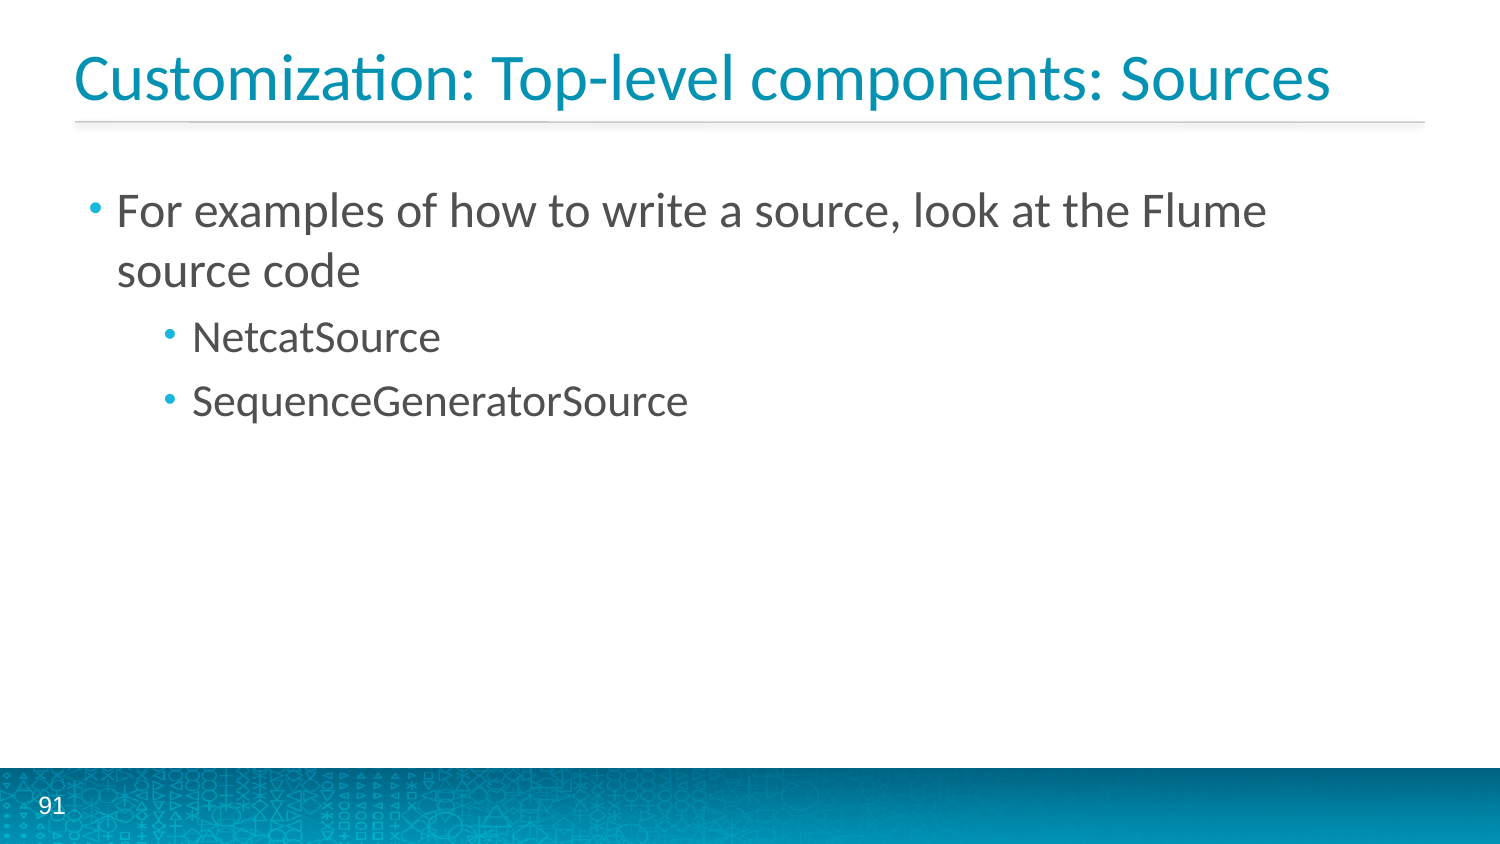

# Customization: Top-level components: Sources
For examples of how to write a source, look at the Flume source code
NetcatSource
SequenceGeneratorSource
91